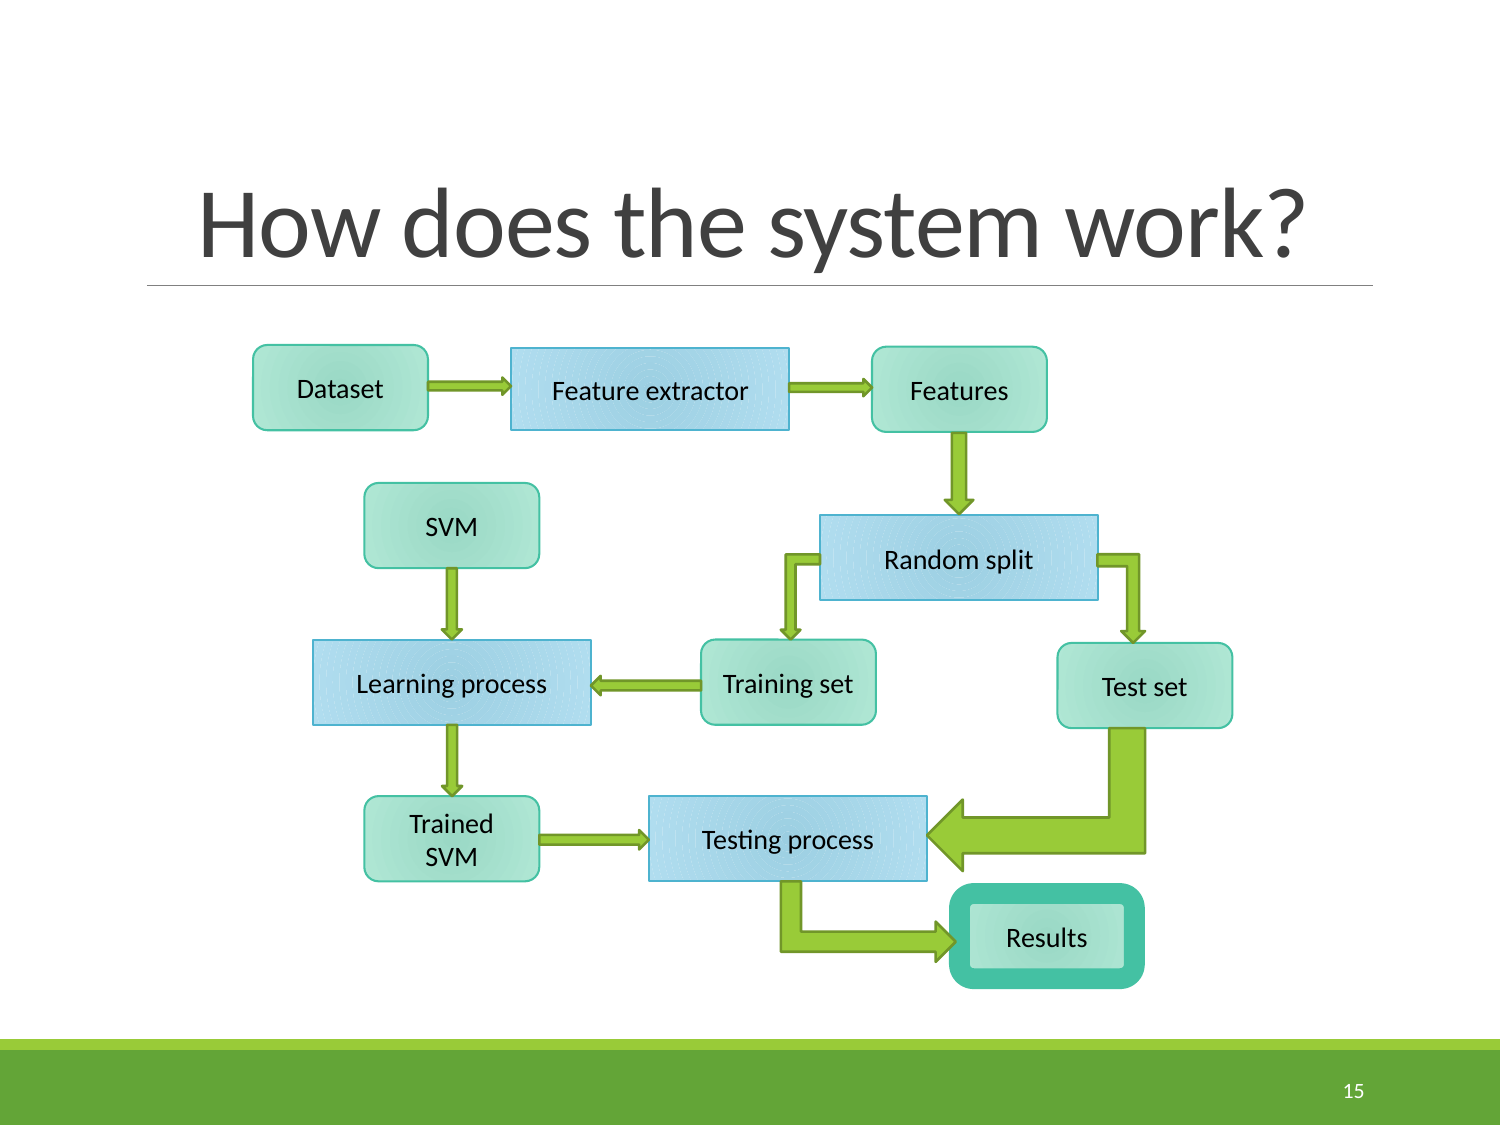

# How does the system work?
Dataset
Features
Feature extractor

SVM
Random split

Learning process
Training set
Test set

Testing process
Trained SVM

Results
15